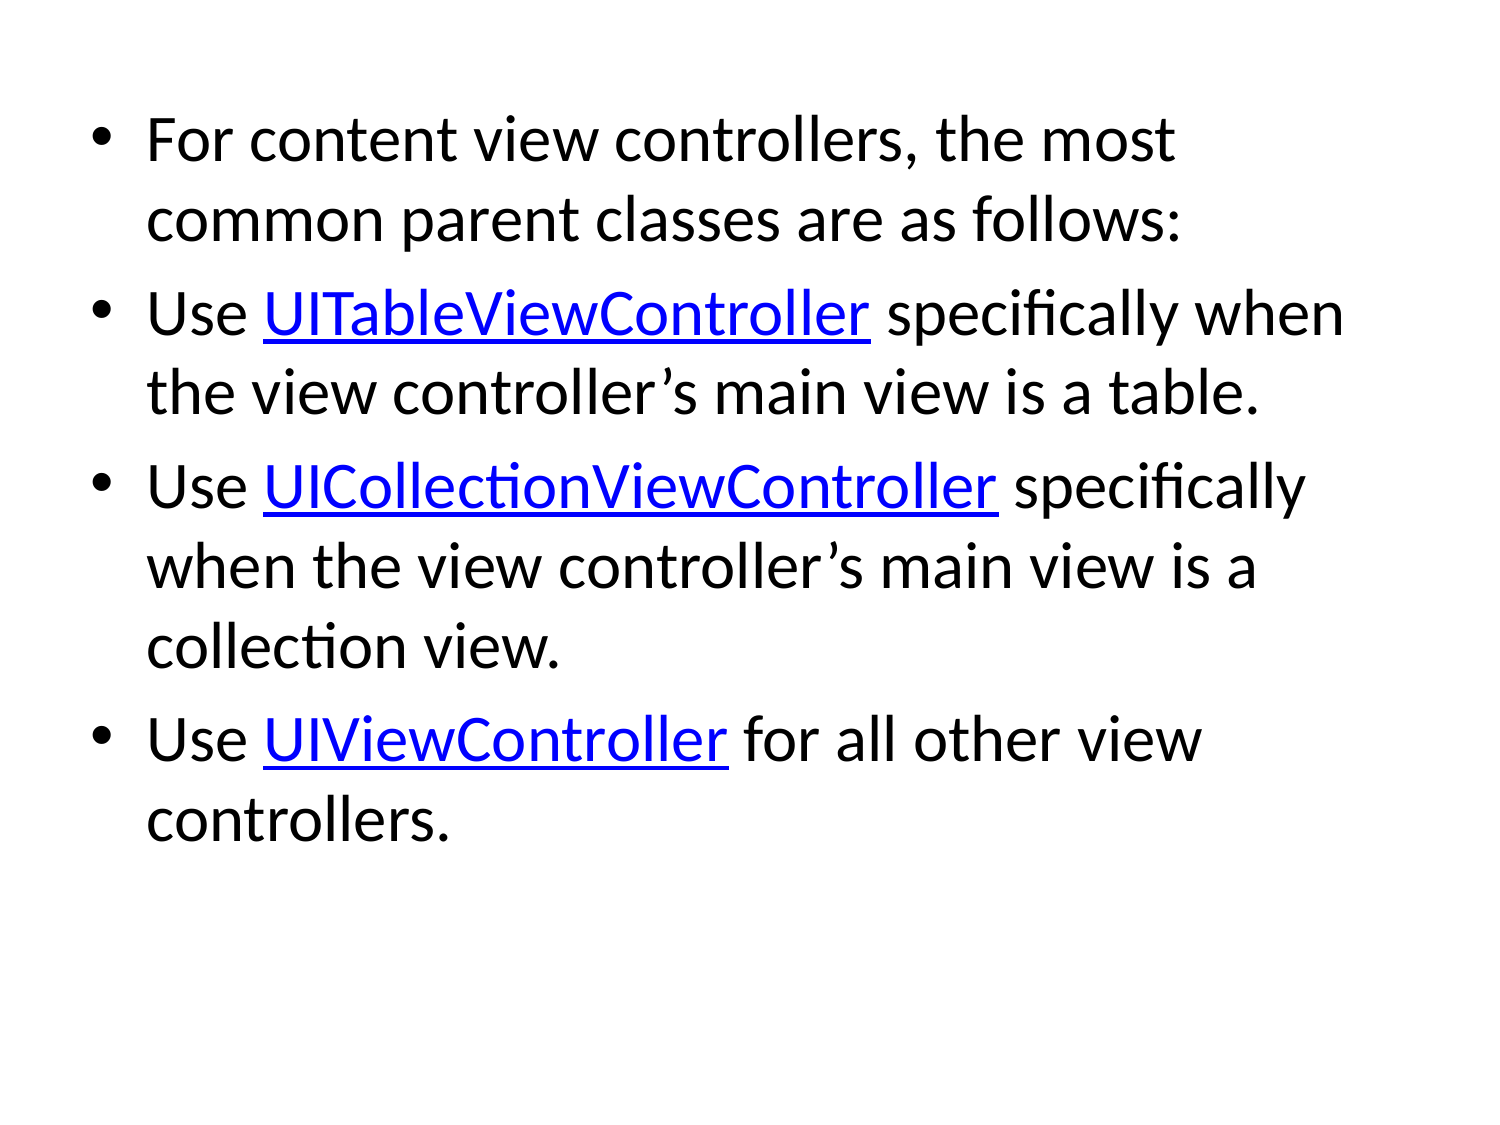

For content view controllers, the most common parent classes are as follows:
Use UITableViewController specifically when the view controller’s main view is a table.
Use UICollectionViewController specifically when the view controller’s main view is a collection view.
Use UIViewController for all other view controllers.